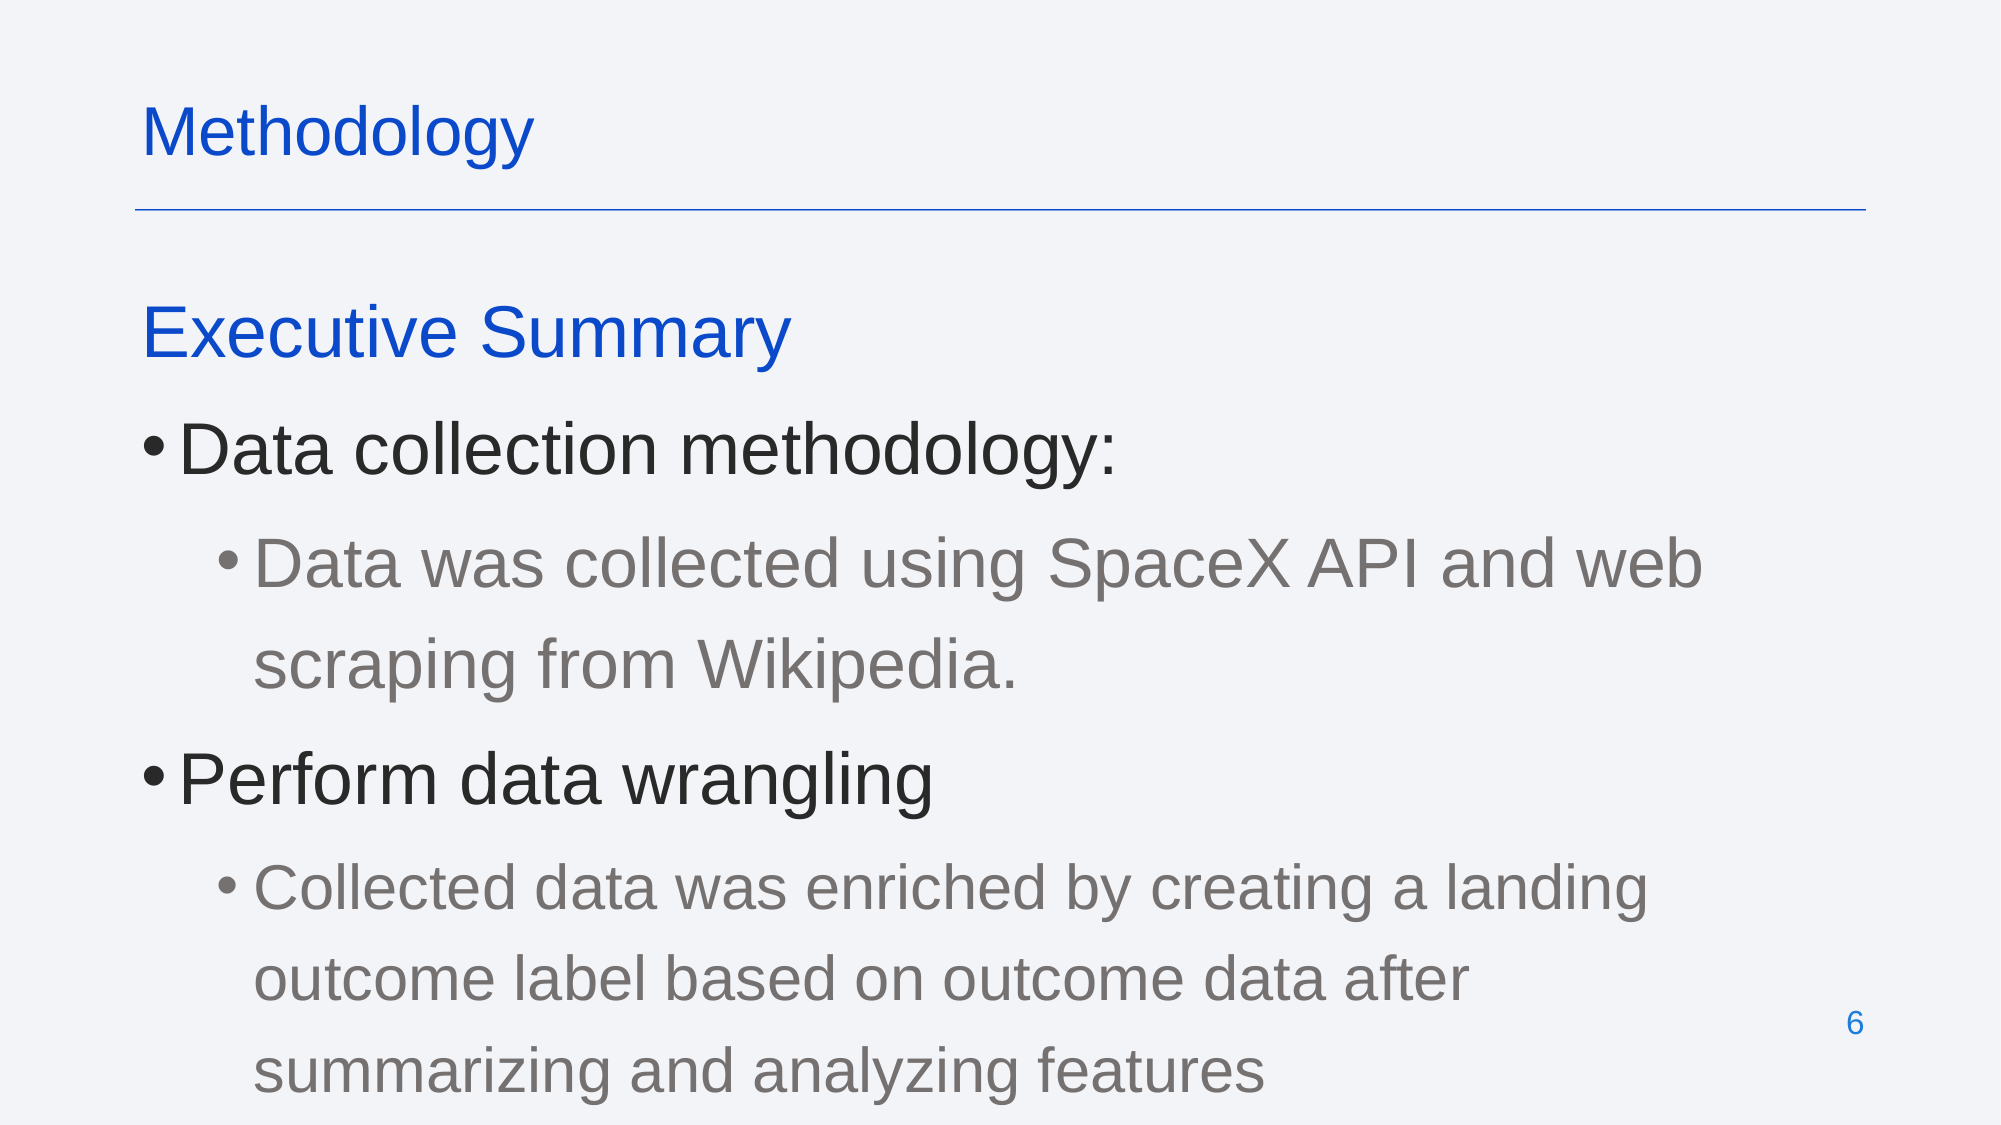

Methodology
Executive Summary
Data collection methodology:
Data was collected using SpaceX API and web scraping from Wikipedia.
Perform data wrangling
Collected data was enriched by creating a landing outcome label based on outcome data after summarizing and analyzing features

6